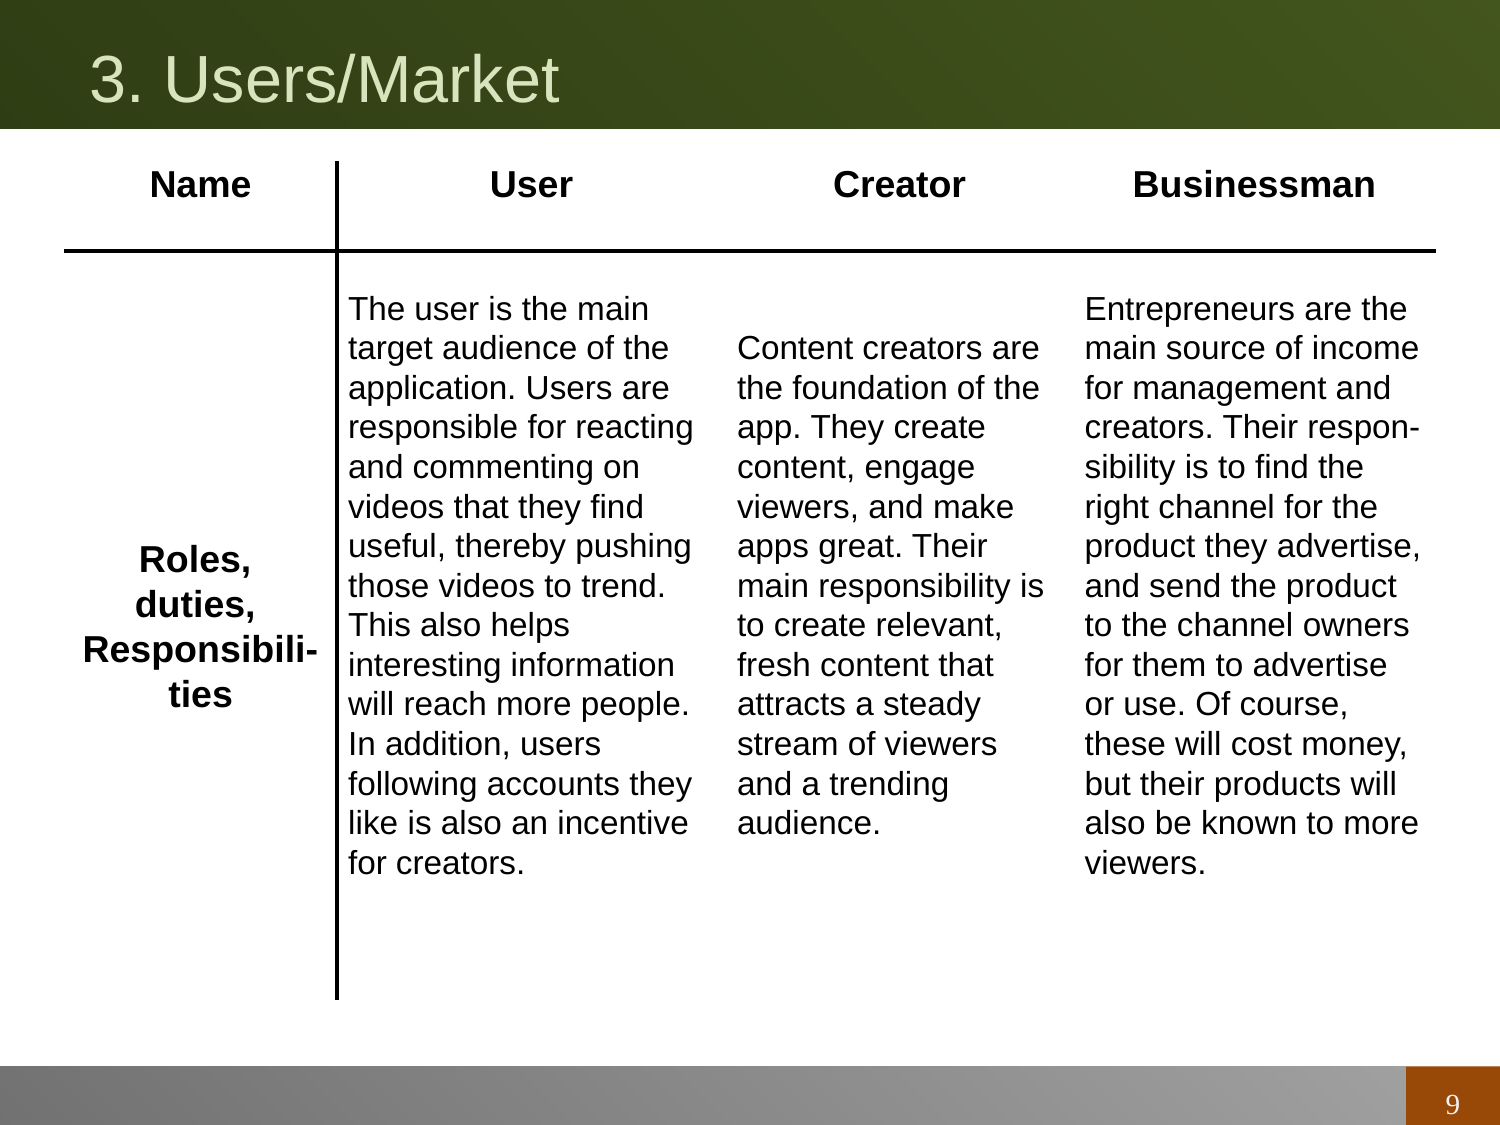

# 3. Users/Market
| Name | User | Creator | Businessman |
| --- | --- | --- | --- |
| Roles, duties, Responsibili- ties | The user is the main target audience of the application. Users are responsible for reacting and commenting on videos that they find useful, thereby pushing those videos to trend. This also helps interesting information will reach more people. In addition, users following accounts they like is also an incentive for creators. | Content creators are the foundation of the app. They create content, engage viewers, and make apps great. Their main responsibility is to create relevant, fresh content that attracts a steady stream of viewers and a trending audience. | Entrepreneurs are the main source of income for management and creators. Their respon-sibility is to find the right channel for the product they advertise, and send the product to the channel owners for them to advertise or use. Of course, these will cost money, but their products will also be known to more viewers. |